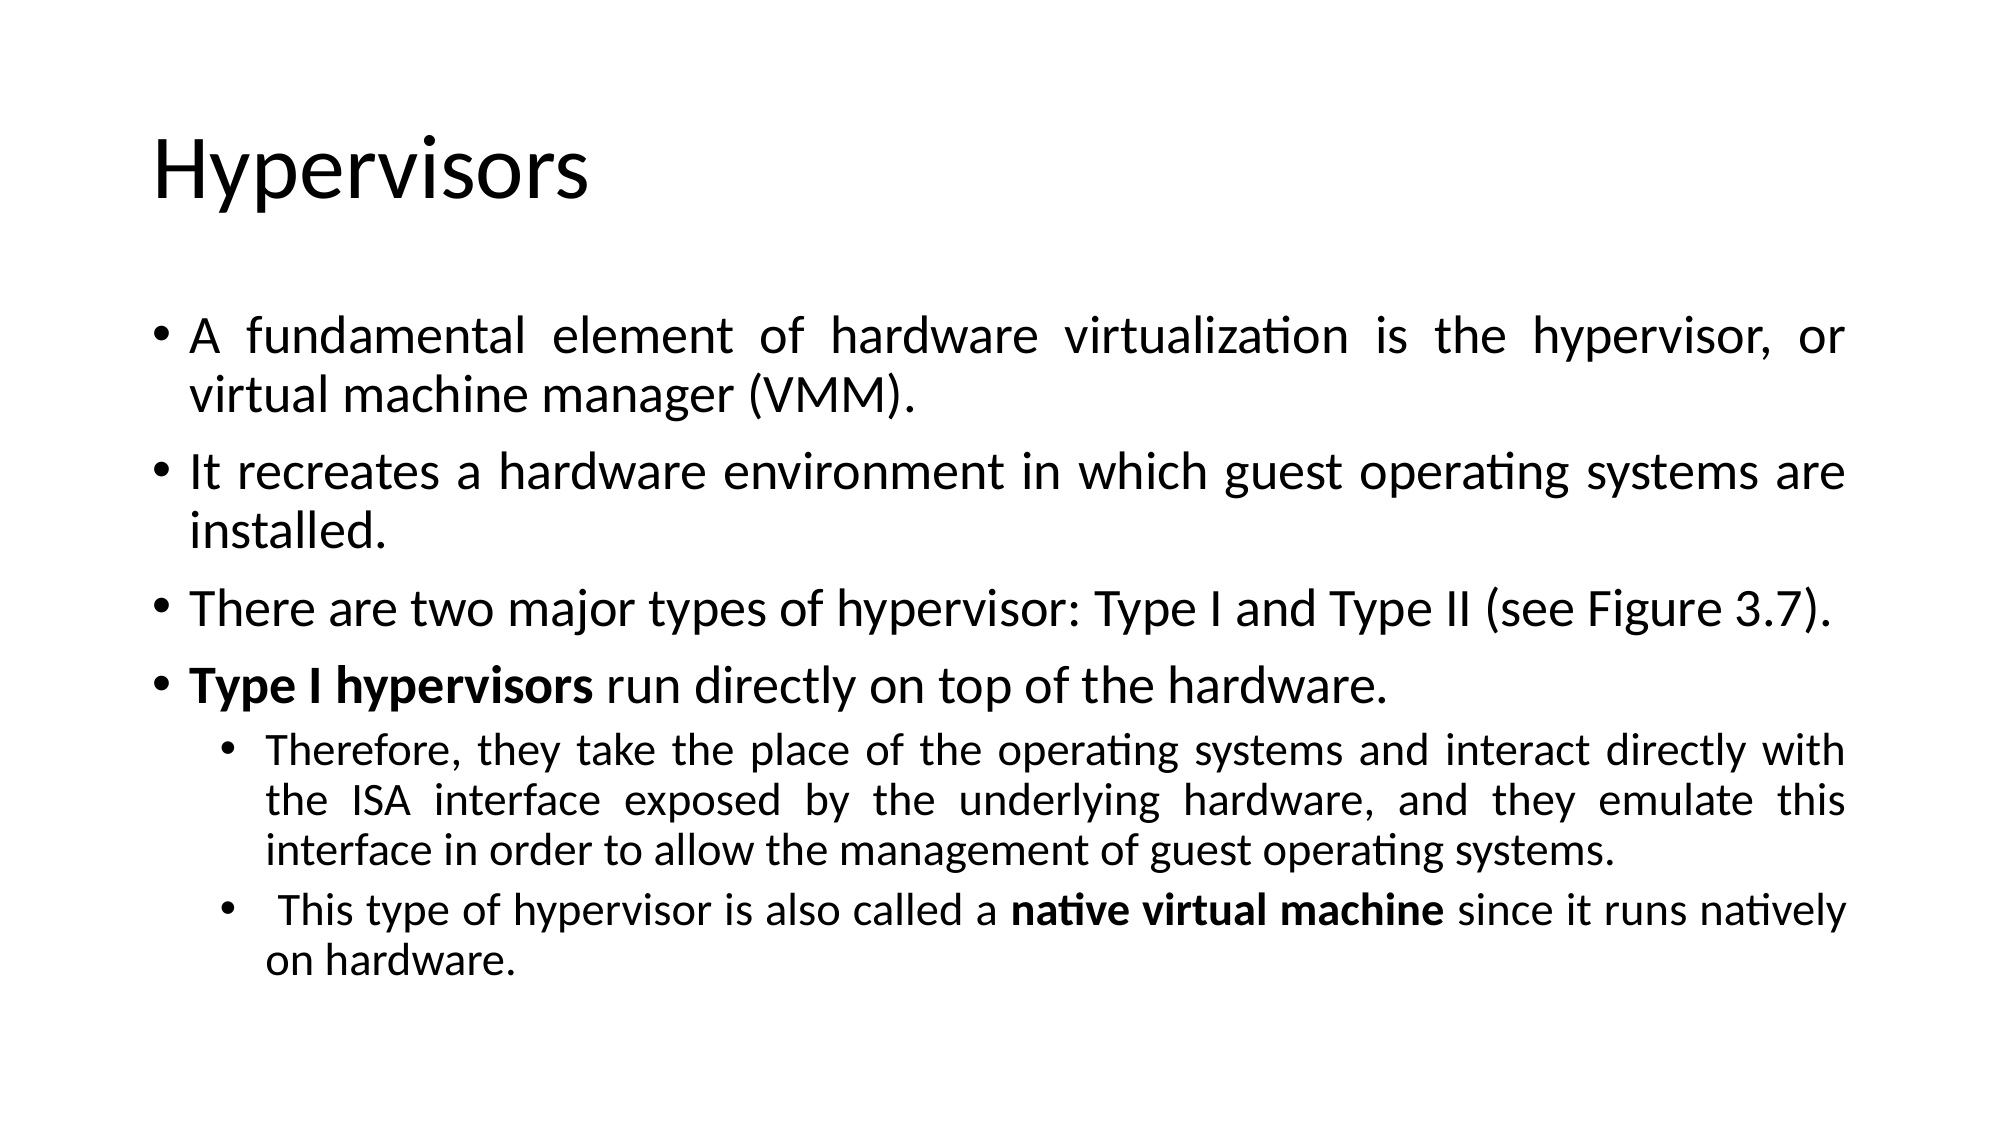

# Hypervisors
A fundamental element of hardware virtualization is the hypervisor, or virtual machine manager (VMM).
It recreates a hardware environment in which guest operating systems are installed.
There are two major types of hypervisor: Type I and Type II (see Figure 3.7).
Type I hypervisors run directly on top of the hardware.
Therefore, they take the place of the operating systems and interact directly with the ISA interface exposed by the underlying hardware, and they emulate this interface in order to allow the management of guest operating systems.
 This type of hypervisor is also called a native virtual machine since it runs natively on hardware.